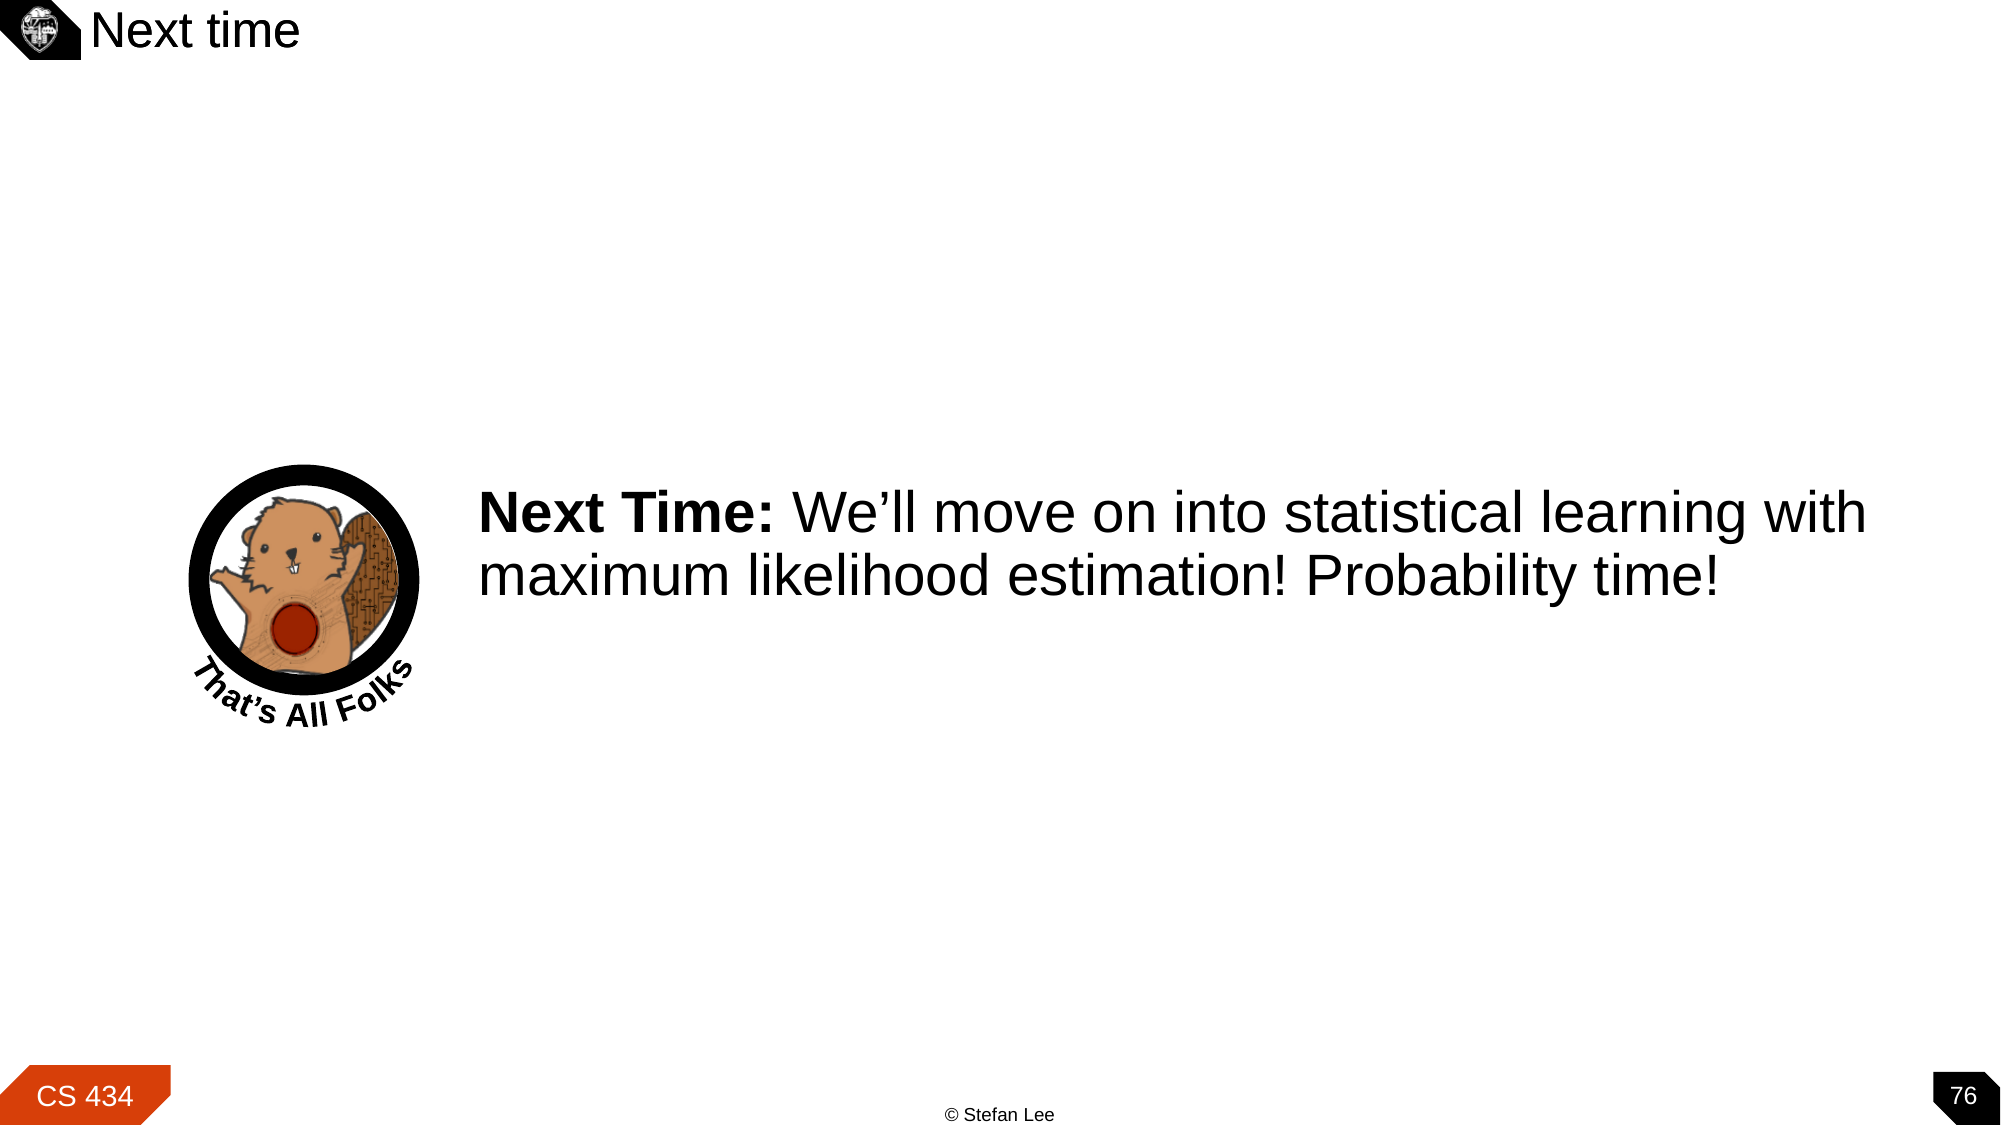

Next time
Next Time: We’ll move on into statistical learning with maximum likelihood estimation! Probability time!

76